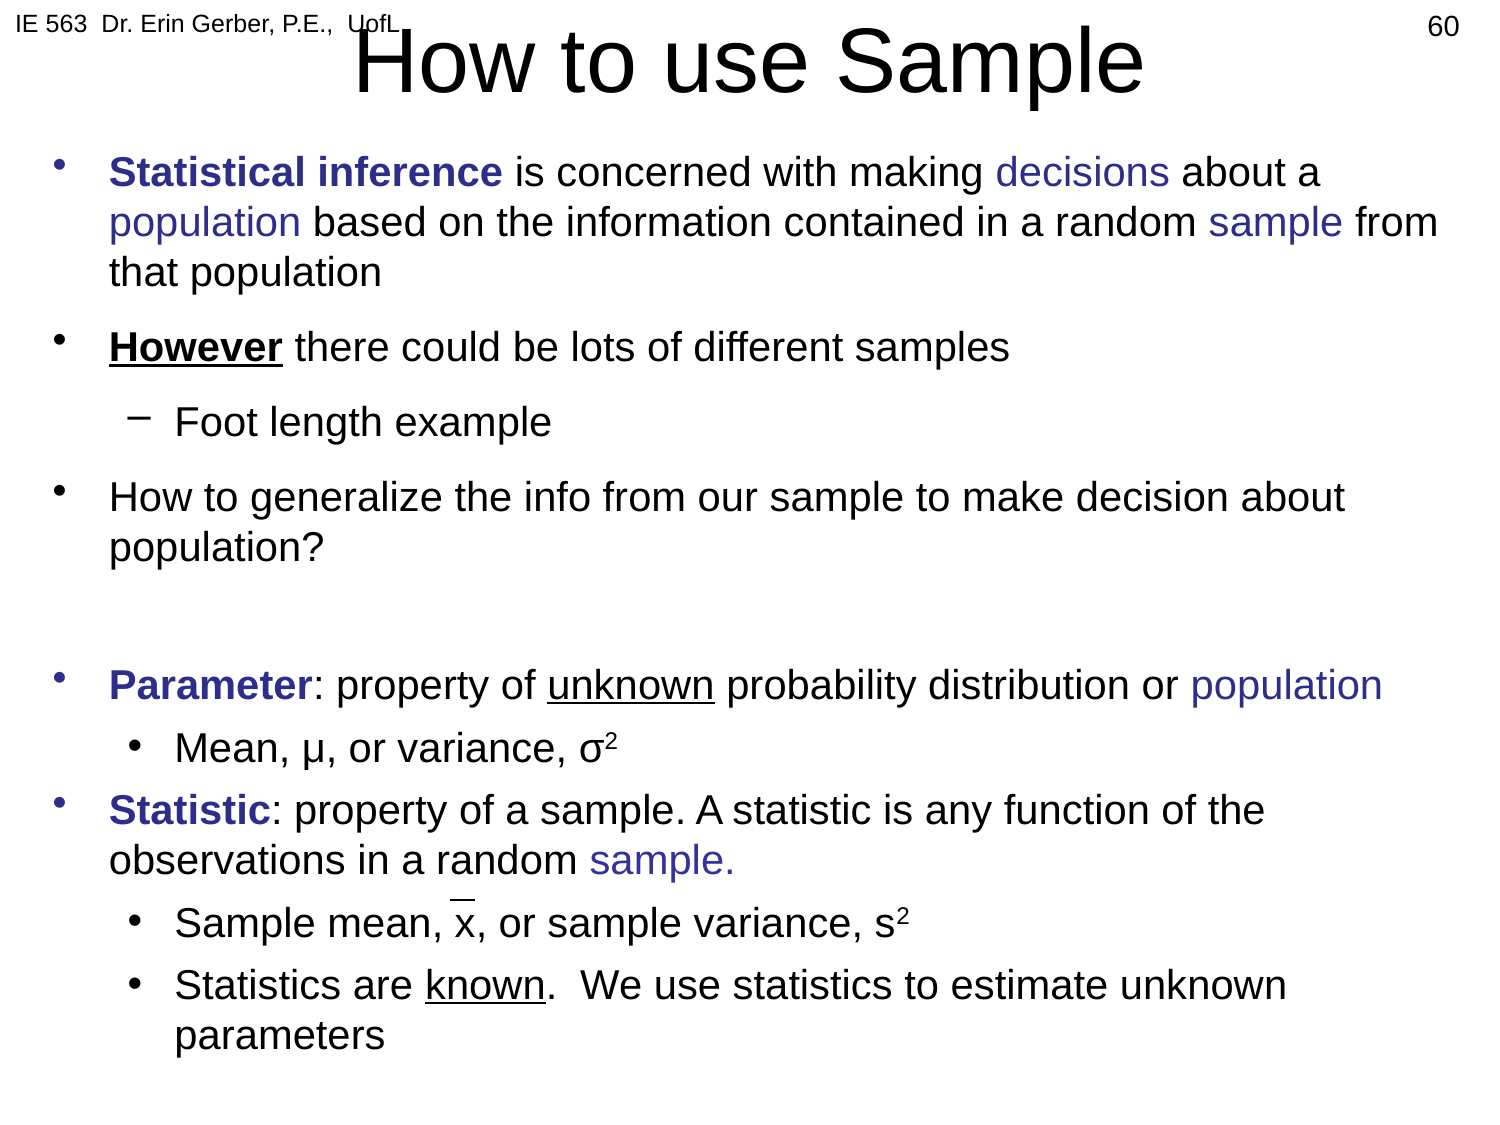

IE 563  Dr. Erin Gerber, P.E.,  UofL
60
# How to use Sample
Statistical inference is concerned with making decisions about a population based on the information contained in a random sample from that population
However there could be lots of different samples
Foot length example
How to generalize the info from our sample to make decision about population?

Parameter: property of unknown probability distribution or population
Mean, μ, or variance, σ2
Statistic: property of a sample. A statistic is any function of the observations in a random sample.
Sample mean, x, or sample variance, s2
Statistics are known.  We use statistics to estimate unknown parameters